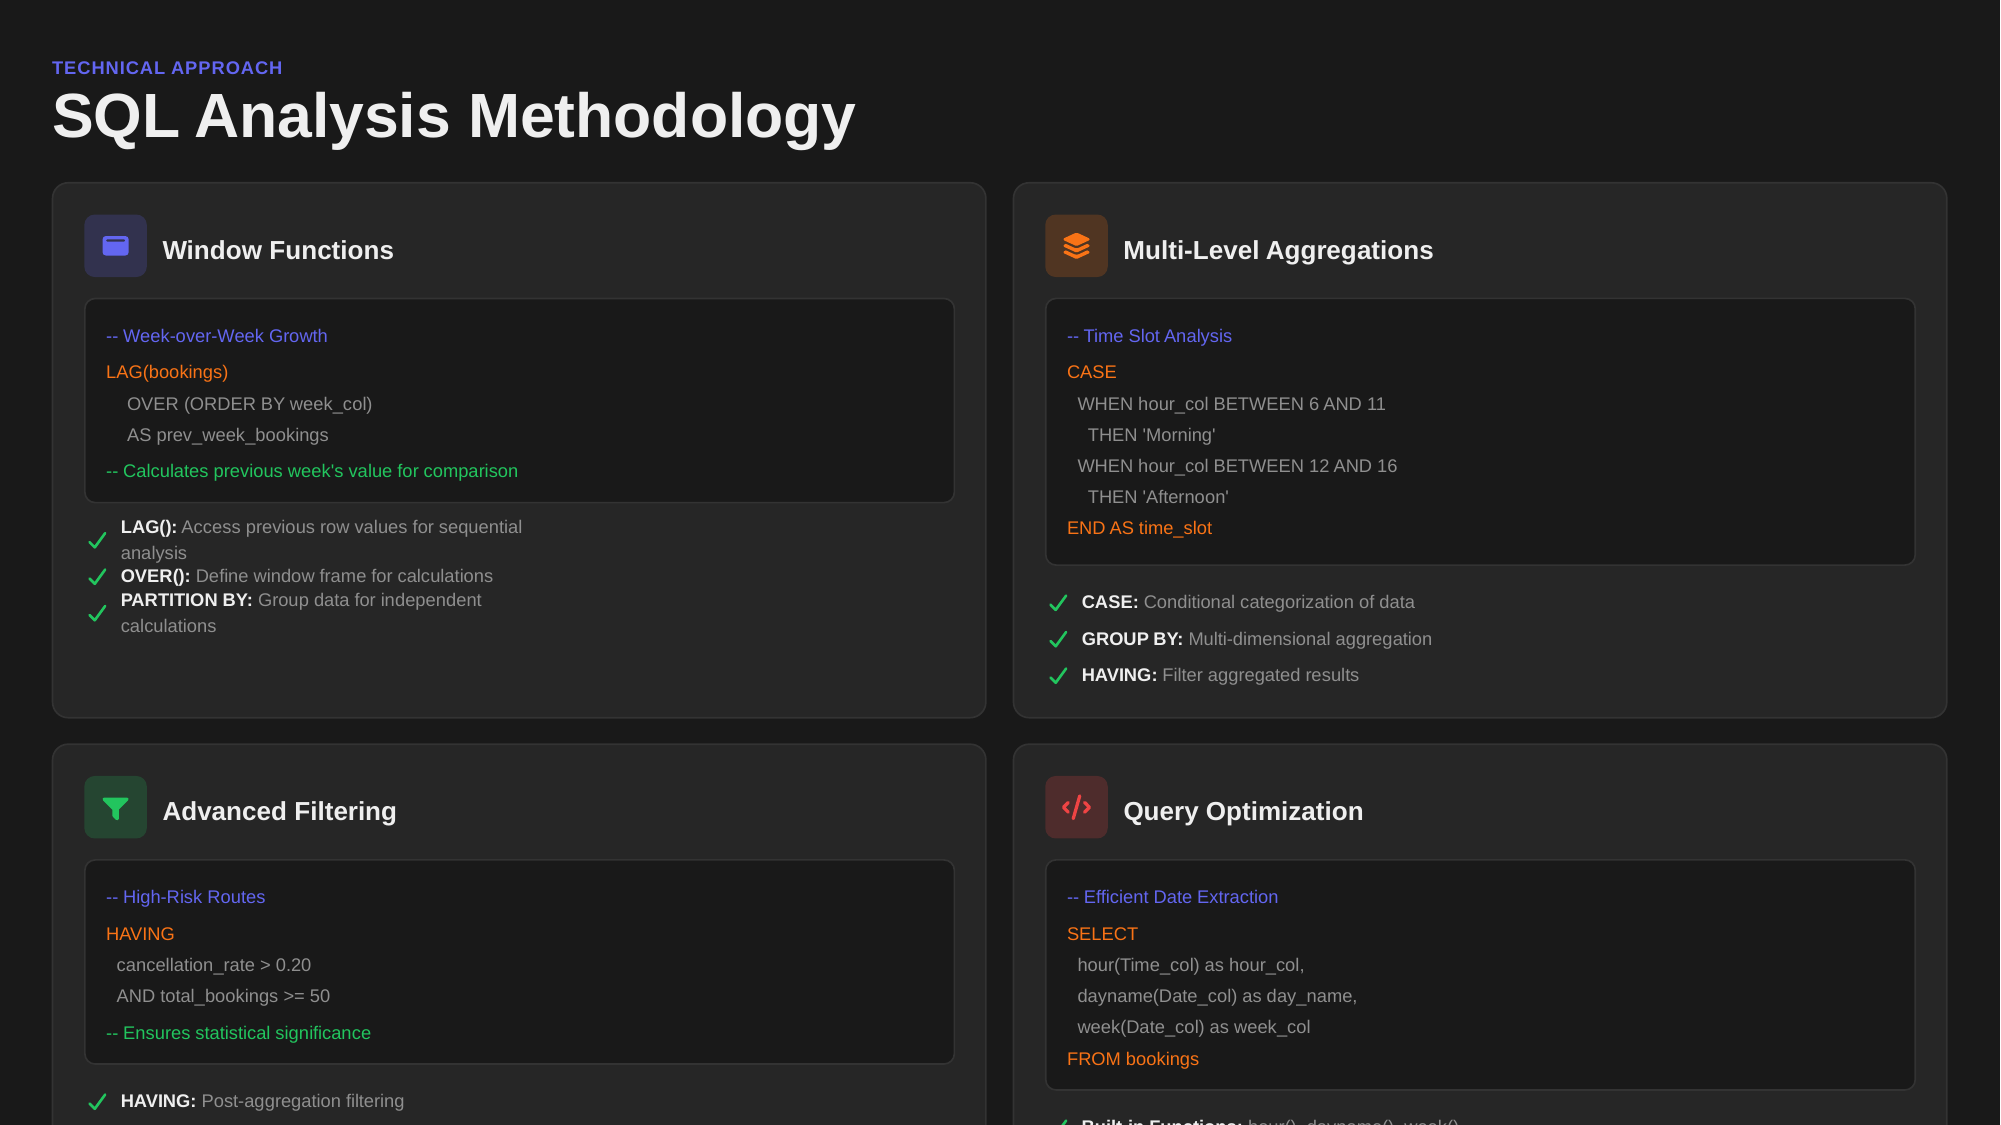

TECHNICAL APPROACH
SQL Analysis Methodology

Window Functions
Multi-Level Aggregations

-- Week-over-Week Growth
-- Time Slot Analysis
LAG(bookings)
CASE
OVER (ORDER BY week_col)
WHEN hour_col BETWEEN 6 AND 11
AS prev_week_bookings
THEN 'Morning'
WHEN hour_col BETWEEN 12 AND 16
-- Calculates previous week's value for comparison
THEN 'Afternoon'
END AS time_slot
LAG(): Access previous row values for sequential analysis

OVER(): Define window frame for calculations

CASE: Conditional categorization of data

PARTITION BY: Group data for independent calculations

GROUP BY: Multi-dimensional aggregation

HAVING: Filter aggregated results

Advanced Filtering
Query Optimization

-- High-Risk Routes
-- Efficient Date Extraction
HAVING
SELECT
cancellation_rate > 0.20
hour(Time_col) as hour_col,
AND total_bookings >= 50
dayname(Date_col) as day_name,
week(Date_col) as week_col
-- Ensures statistical significance
FROM bookings
HAVING: Post-aggregation filtering

Built-in Functions: hour(), dayname(), week()

Threshold Logic: Statistical significance checks

CTEs: Common Table Expressions for readability

UNION: Combine multiple result sets

Indexing: Optimized for 20K records